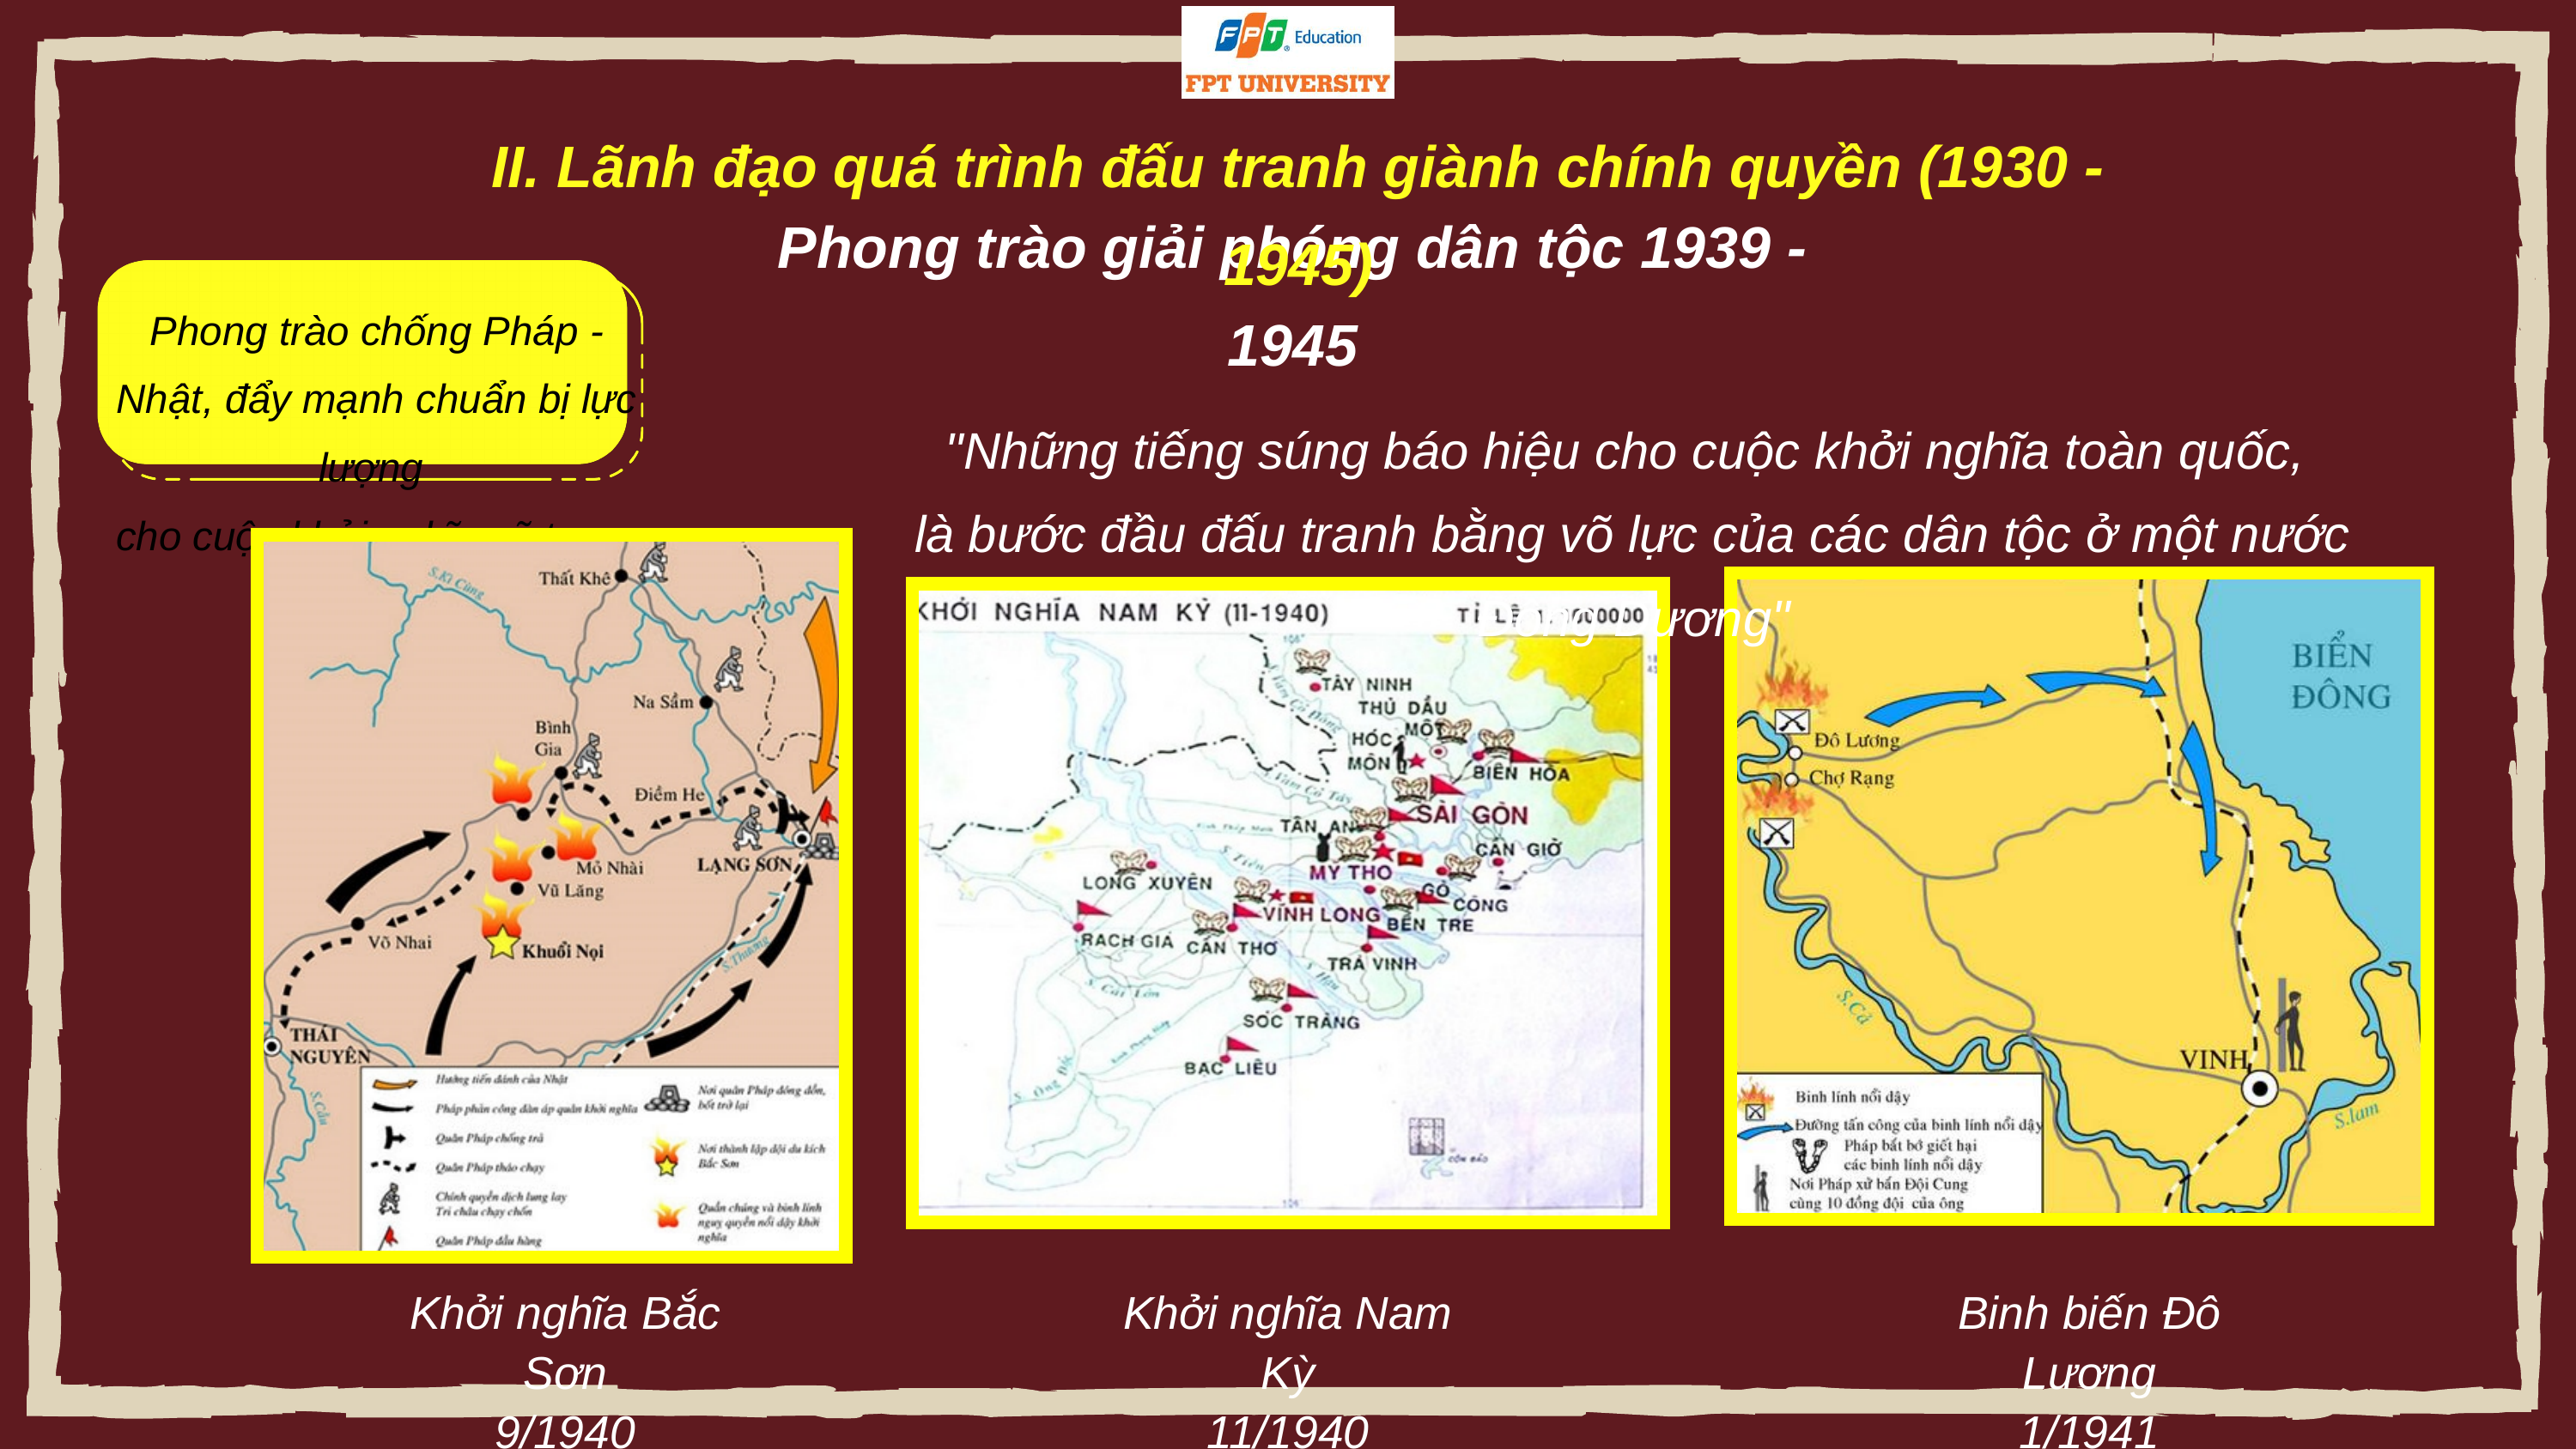

II. Lãnh đạo quá trình đấu tranh giành chính quyền (1930 - 1945)
Phong trào giải phóng dân tộc 1939 - 1945

Phong trào chống Pháp - Nhật, đẩy mạnh chuẩn bị lực lượng
cho cuộc khởi nghĩa vũ trang
"Những tiếng súng báo hiệu cho cuộc khởi nghĩa toàn quốc,
là bước đầu đấu tranh bằng võ lực của các dân tộc ở một nước Đông Dương"

Khởi nghĩa Bắc Sơn
9/1940
Khởi nghĩa Nam Kỳ
11/1940
Binh biến Đô Lương
1/1941